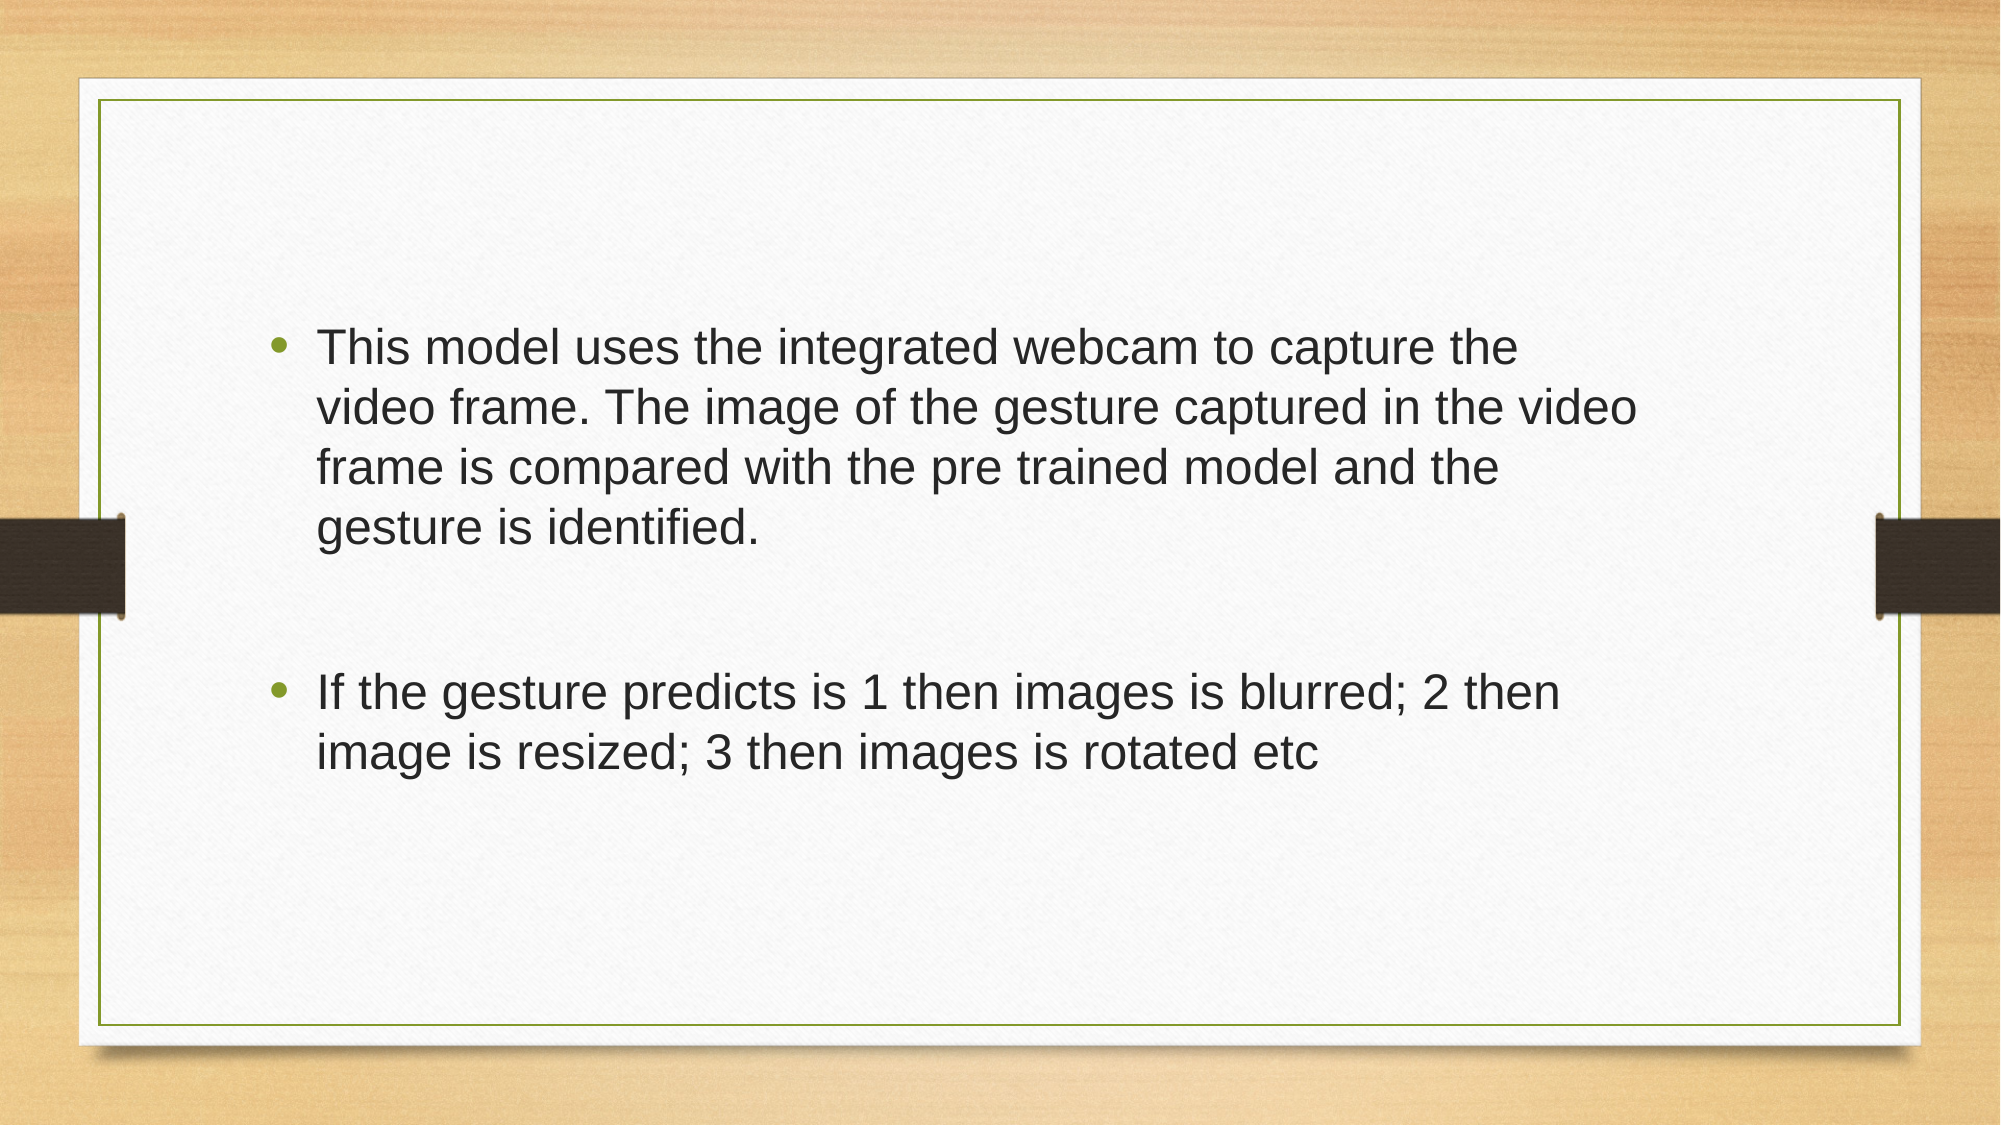

This model uses the integrated webcam to capture the video frame. The image of the gesture captured in the video frame is compared with the pre trained model and the gesture is identified.

If the gesture predicts is 1 then images is blurred; 2 then image is resized; 3 then images is rotated etc